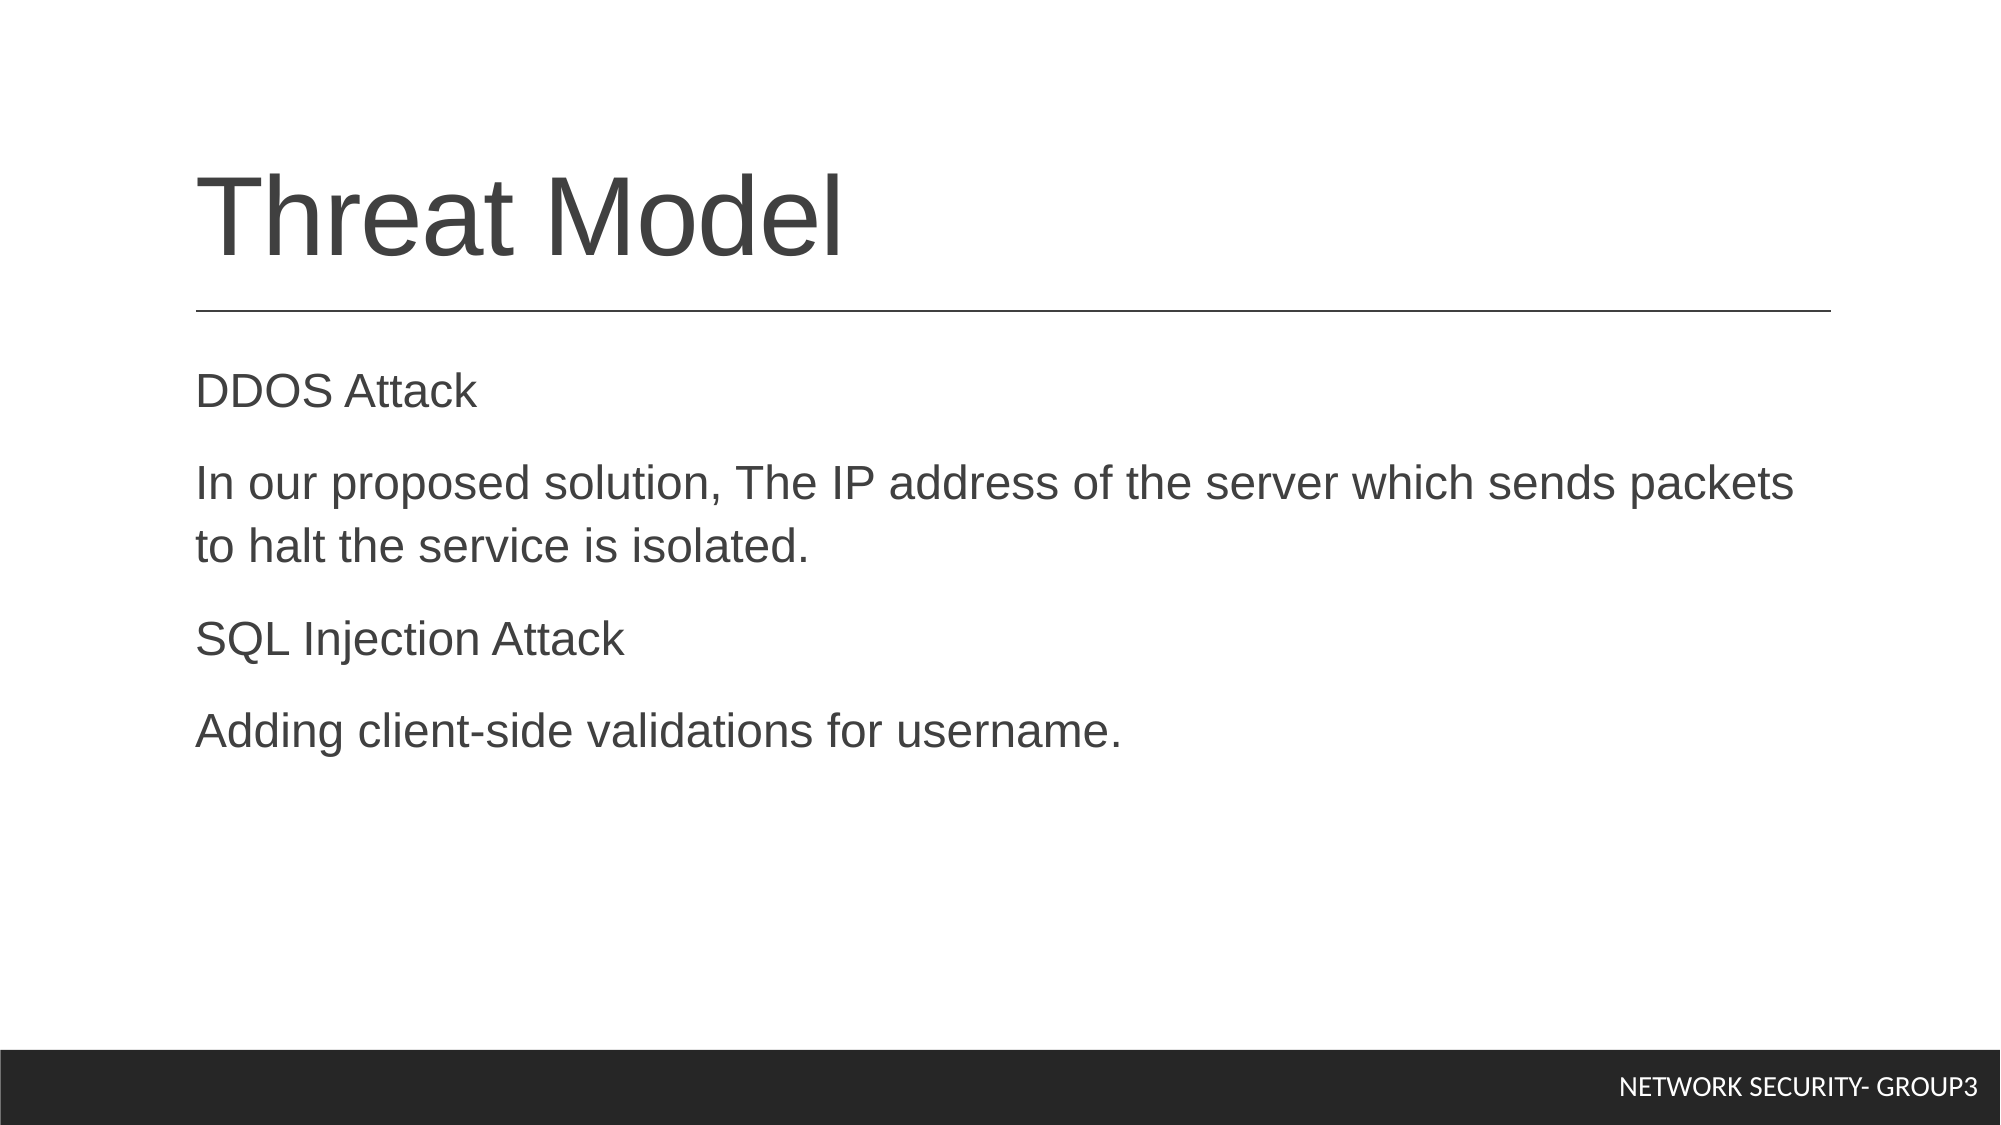

# Threat Model
DDOS Attack
In our proposed solution, The IP address of the server which sends packets to halt the service is isolated.
SQL Injection Attack
Adding client-side validations for username.

NETWORK SECURITY- GROUP3